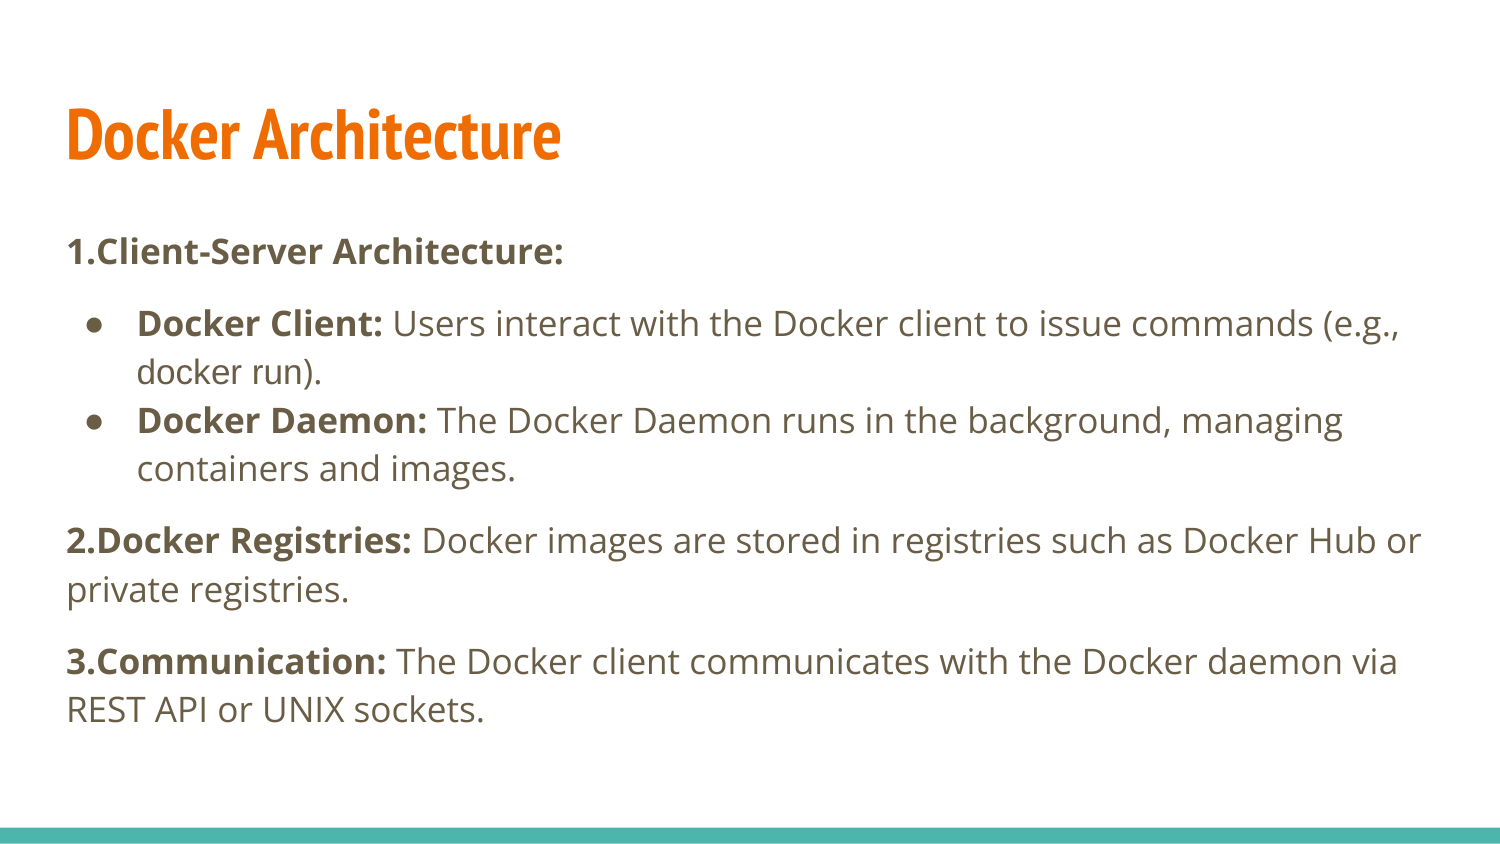

# Docker Architecture
1.Client-Server Architecture:
Docker Client: Users interact with the Docker client to issue commands (e.g., docker run).
Docker Daemon: The Docker Daemon runs in the background, managing containers and images.
2.Docker Registries: Docker images are stored in registries such as Docker Hub or private registries.
3.Communication: The Docker client communicates with the Docker daemon via REST API or UNIX sockets.